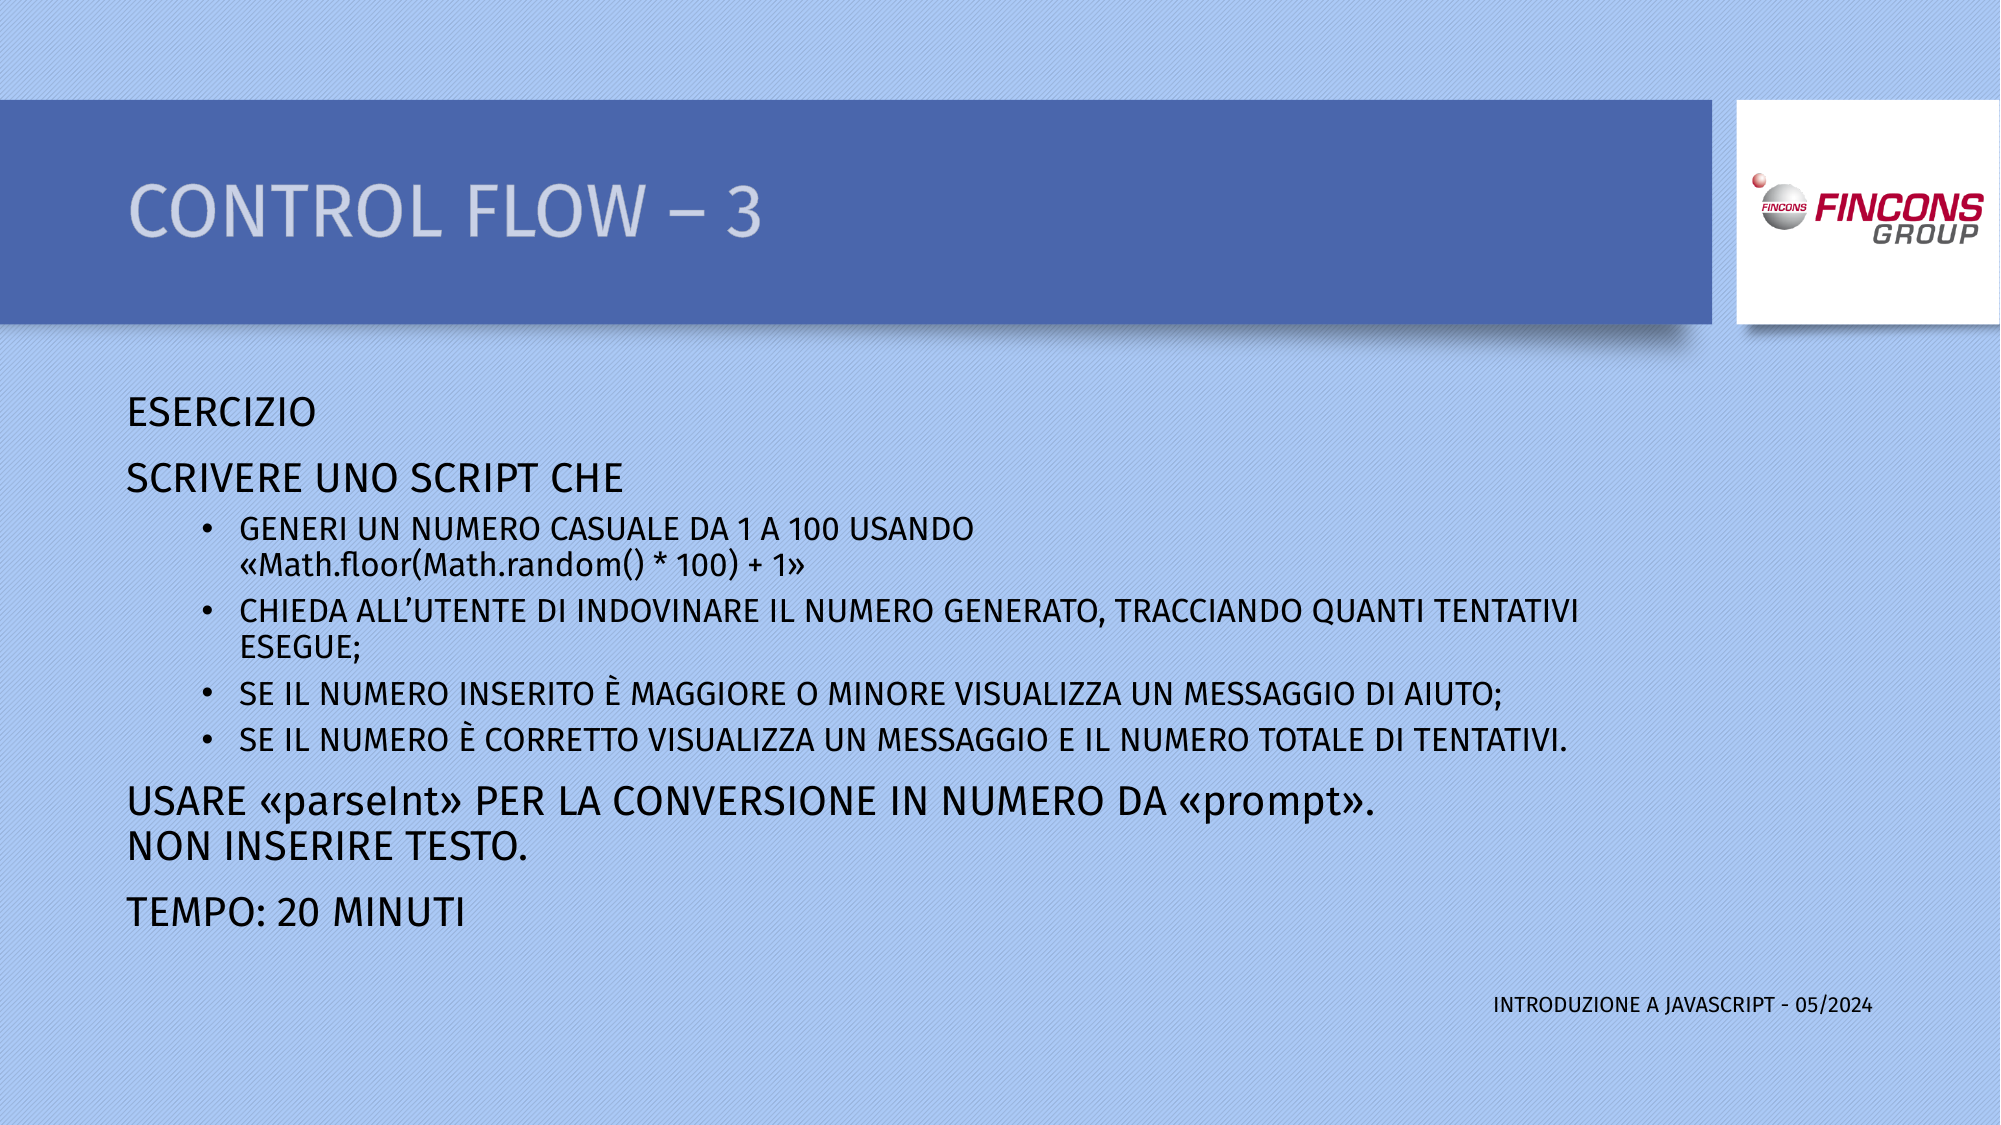

# CONTROL FLOW – 3
ESERCIZIO
SCRIVERE UNO SCRIPT CHE
GENERI UN NUMERO CASUALE DA 1 A 100 USANDO
«Math.floor(Math.random() * 100) + 1»
CHIEDA ALL’UTENTE DI INDOVINARE IL NUMERO GENERATO, TRACCIANDO QUANTI TENTATIVI ESEGUE;
SE IL NUMERO INSERITO È MAGGIORE O MINORE VISUALIZZA UN MESSAGGIO DI AIUTO;
SE IL NUMERO È CORRETTO VISUALIZZA UN MESSAGGIO E IL NUMERO TOTALE DI TENTATIVI.
USARE «parseInt» PER LA CONVERSIONE IN NUMERO DA «prompt».
NON INSERIRE TESTO.
TEMPO: 20 MINUTI
INTRODUZIONE A JAVASCRIPT - 05/2024